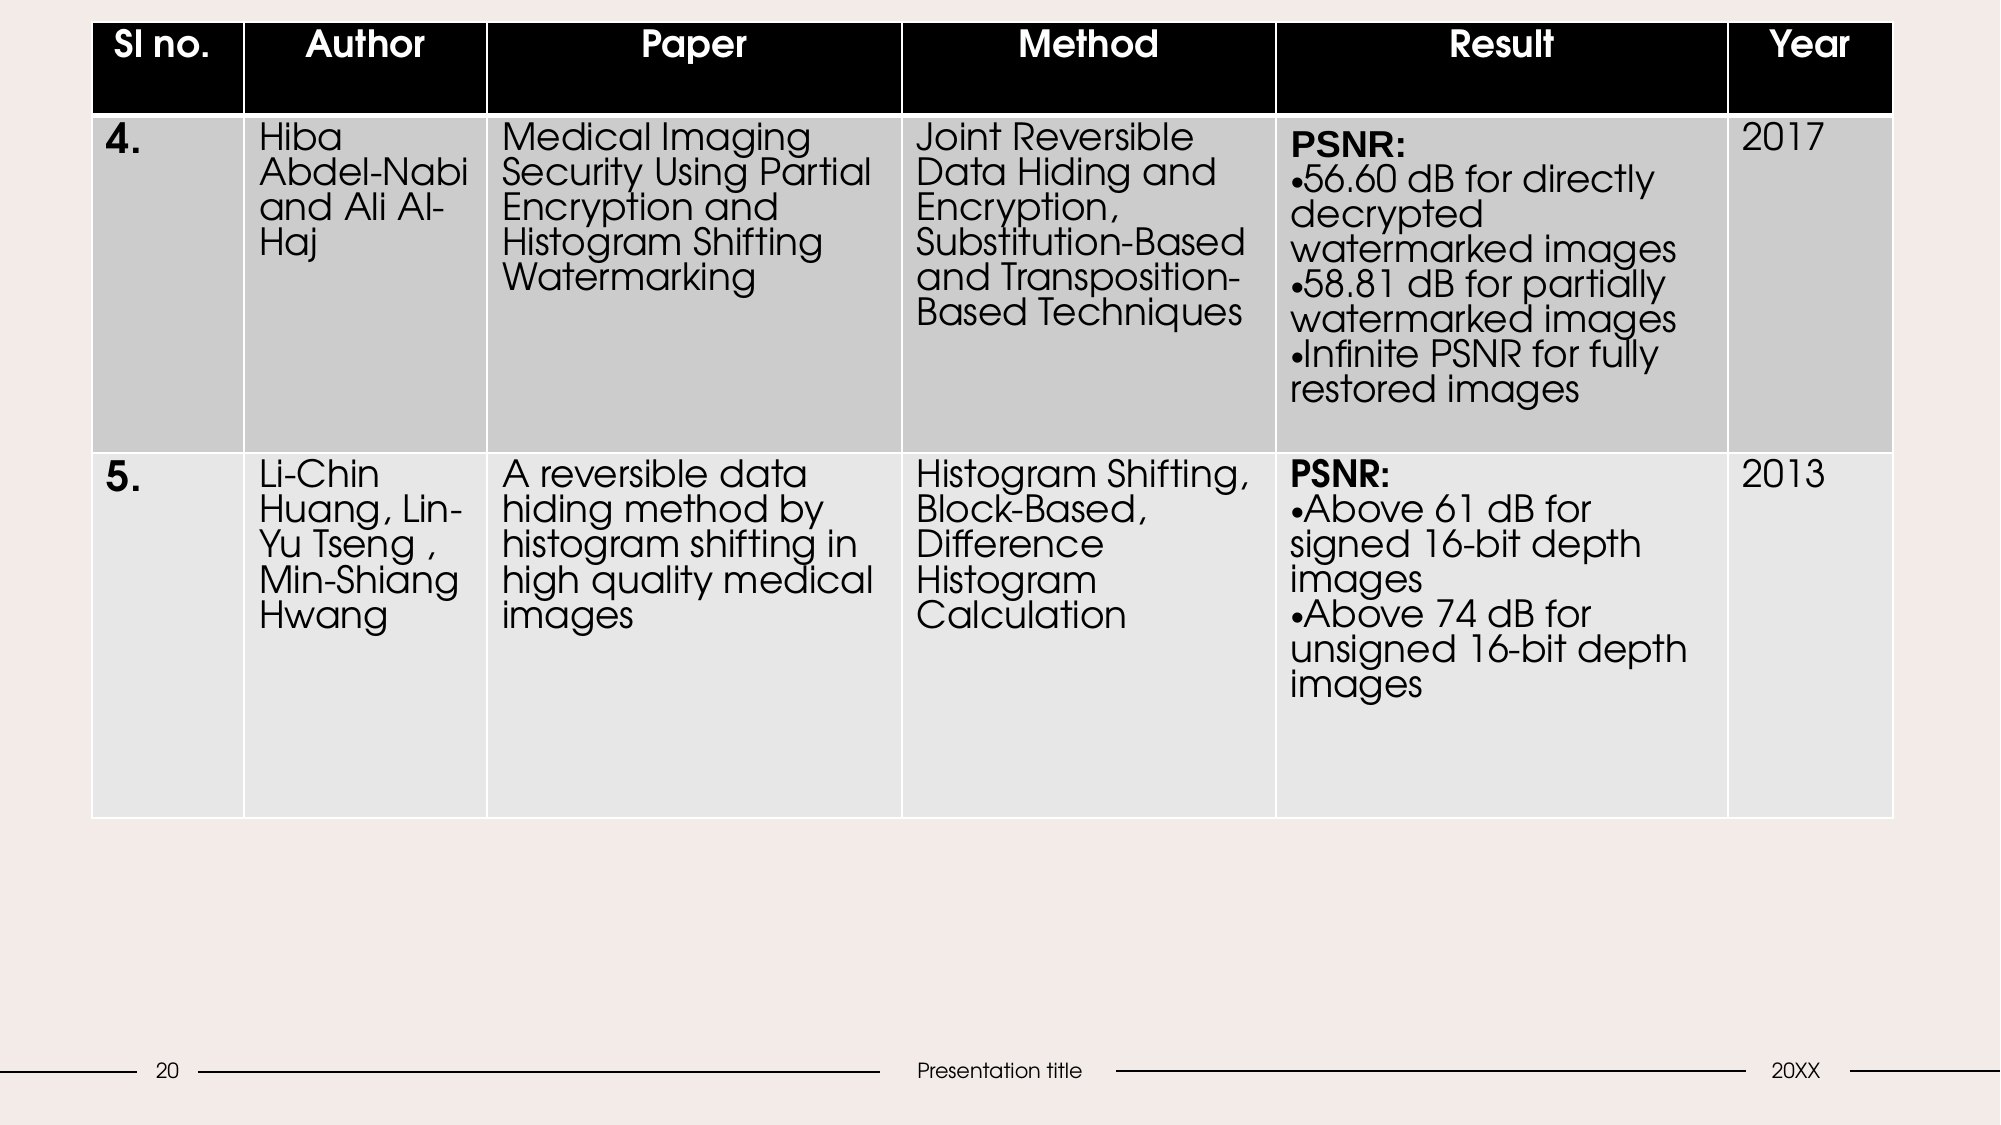

| Sl no. | Author | Paper | Method | Result | Year |
| --- | --- | --- | --- | --- | --- |
| 4. | Hiba Abdel-Nabi and Ali Al-Haj | Medical Imaging Security Using Partial Encryption and Histogram Shifting Watermarking | Joint Reversible Data Hiding and Encryption, Substitution-Based and Transposition-Based Techniques | PSNR: 56.60 dB for directly decrypted watermarked images 58.81 dB for partially watermarked images Infinite PSNR for fully restored images | 2017 |
| 5. | Li-Chin Huang, Lin-Yu Tseng , Min-Shiang Hwang | A reversible data hiding method by histogram shifting in high quality medical images | Histogram Shifting, Block-Based, Difference Histogram Calculation | PSNR: Above 61 dB for signed 16-bit depth images Above 74 dB for unsigned 16-bit depth images | 2013 |
20
Presentation title
20XX